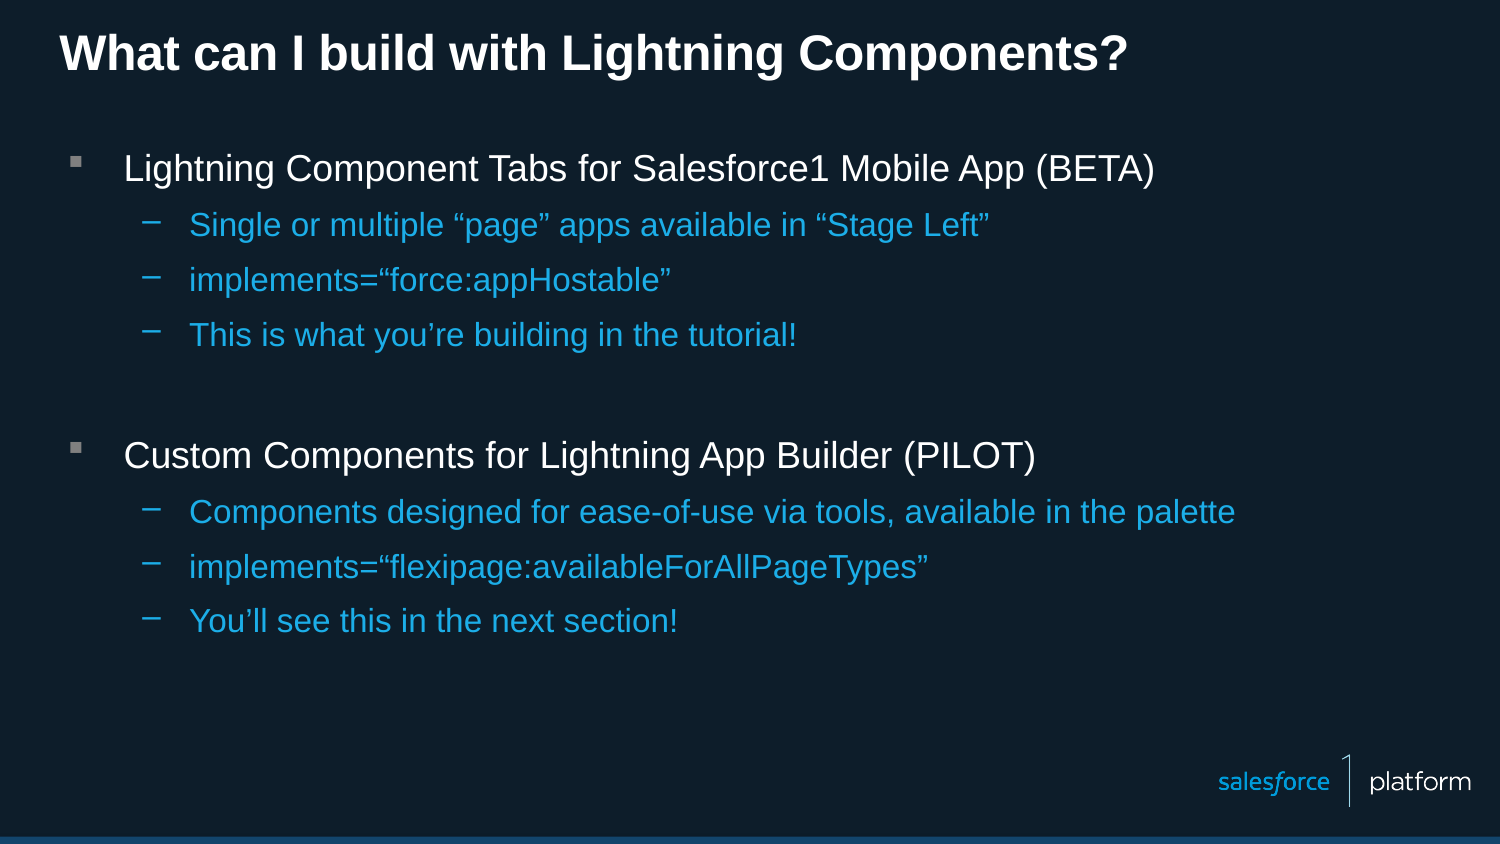

# What can I build with Lightning Components?
Lightning Component Tabs for Salesforce1 Mobile App (BETA)
Single or multiple “page” apps available in “Stage Left”
implements=“force:appHostable”
This is what you’re building in the tutorial!

Custom Components for Lightning App Builder (PILOT)
Components designed for ease-of-use via tools, available in the palette
implements=“flexipage:availableForAllPageTypes”
You’ll see this in the next section!